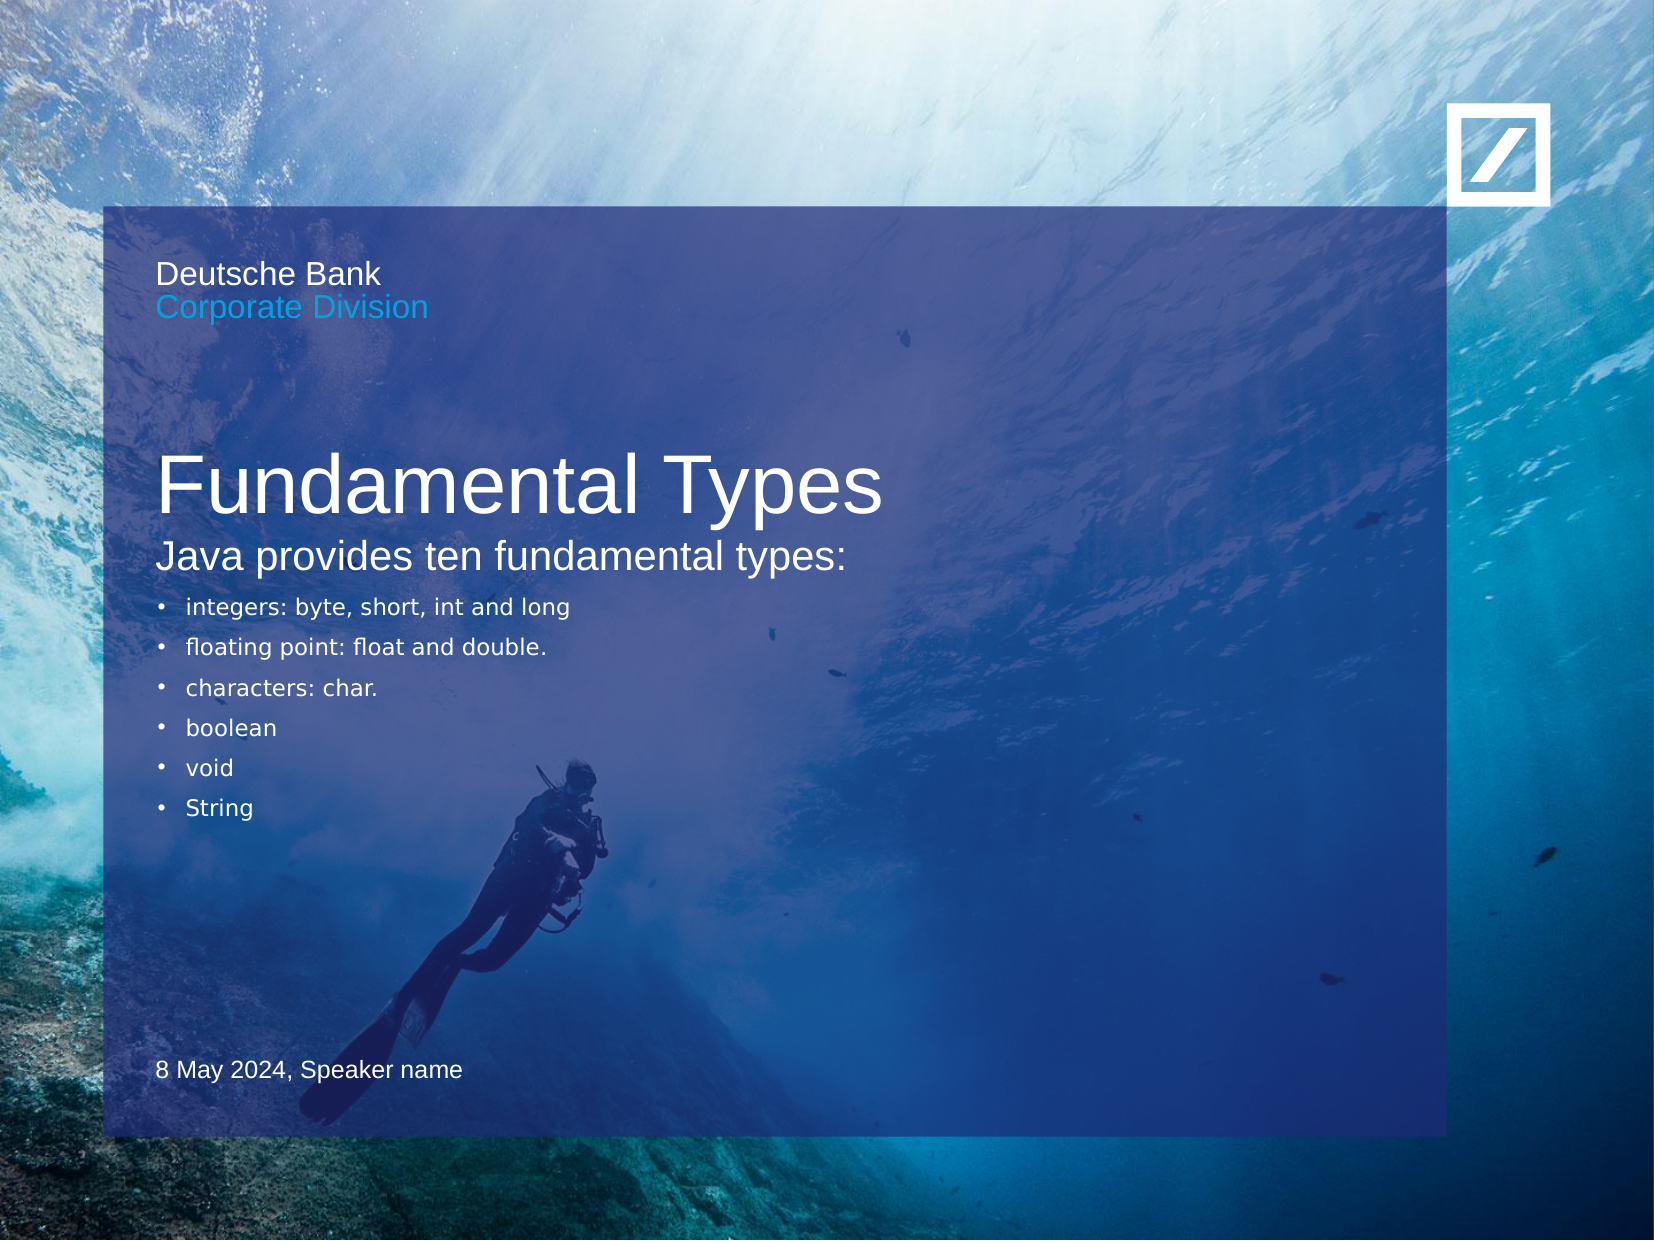

Fundamental Types
Java provides ten fundamental types:
integers: byte, short, int and long
floating point: float and double.
characters: char.
boolean
void
String

8 May 2024, Speaker name